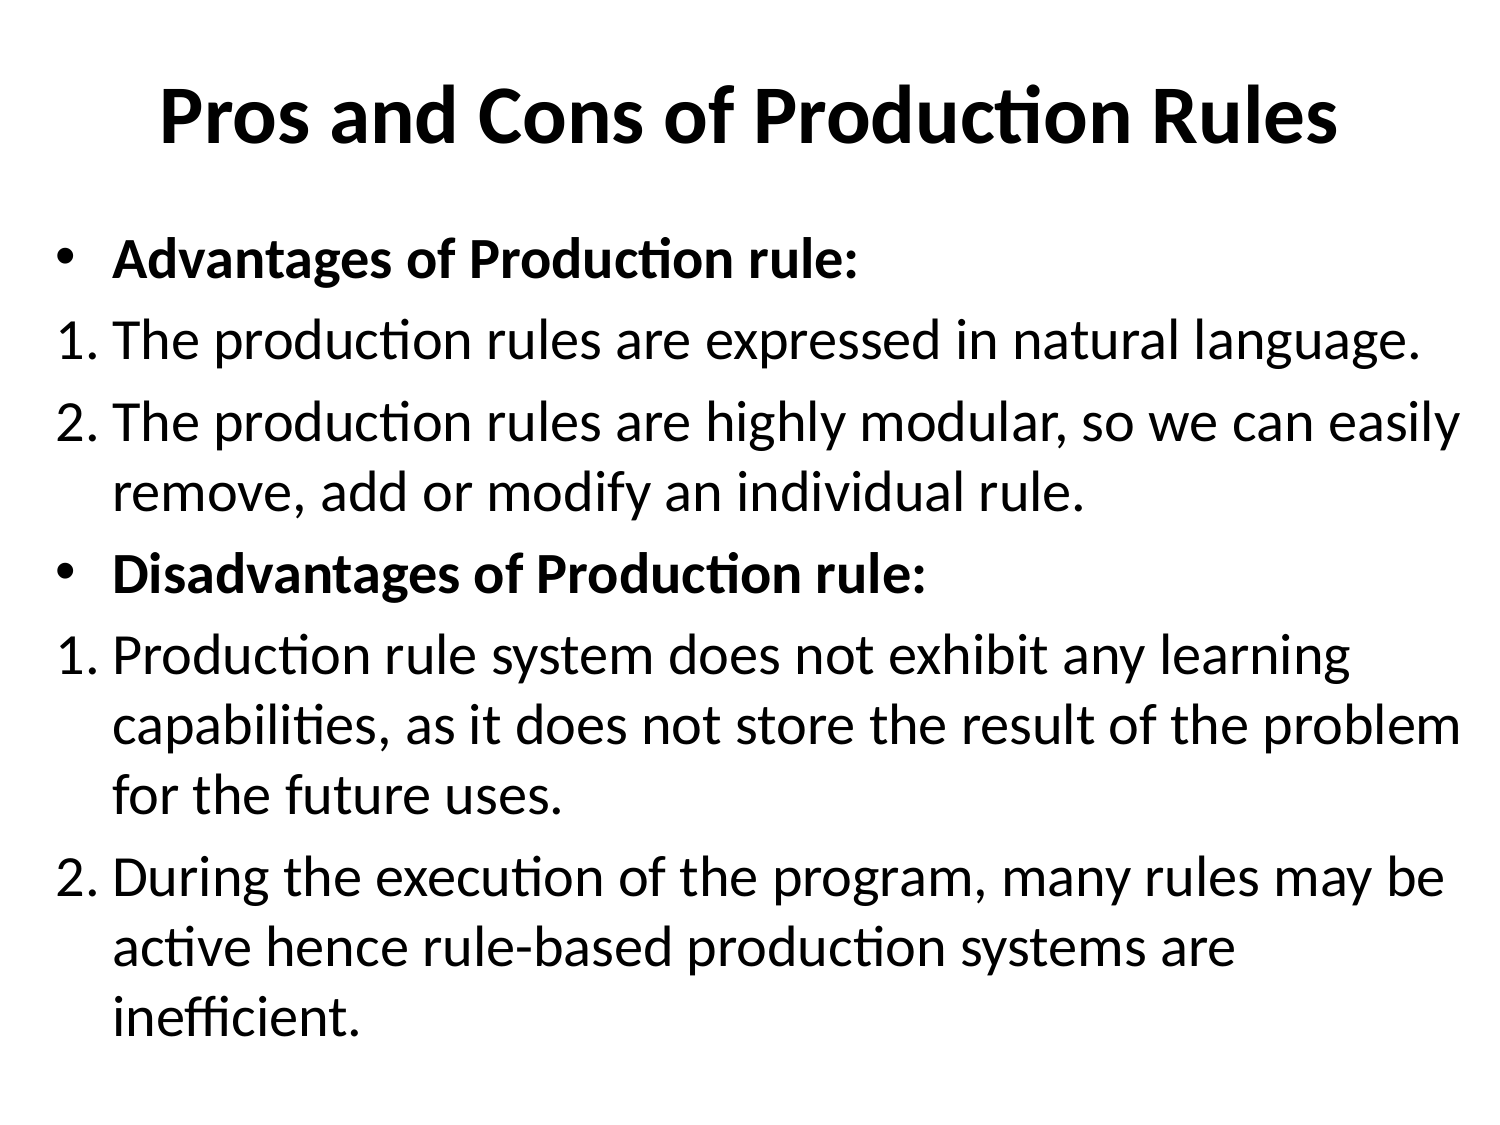

# Pros and Cons of Production Rules
Advantages of Production rule:
The production rules are expressed in natural language.
The production rules are highly modular, so we can easily remove, add or modify an individual rule.
Disadvantages of Production rule:
Production rule system does not exhibit any learning capabilities, as it does not store the result of the problem for the future uses.
During the execution of the program, many rules may be active hence rule-based production systems are inefficient.